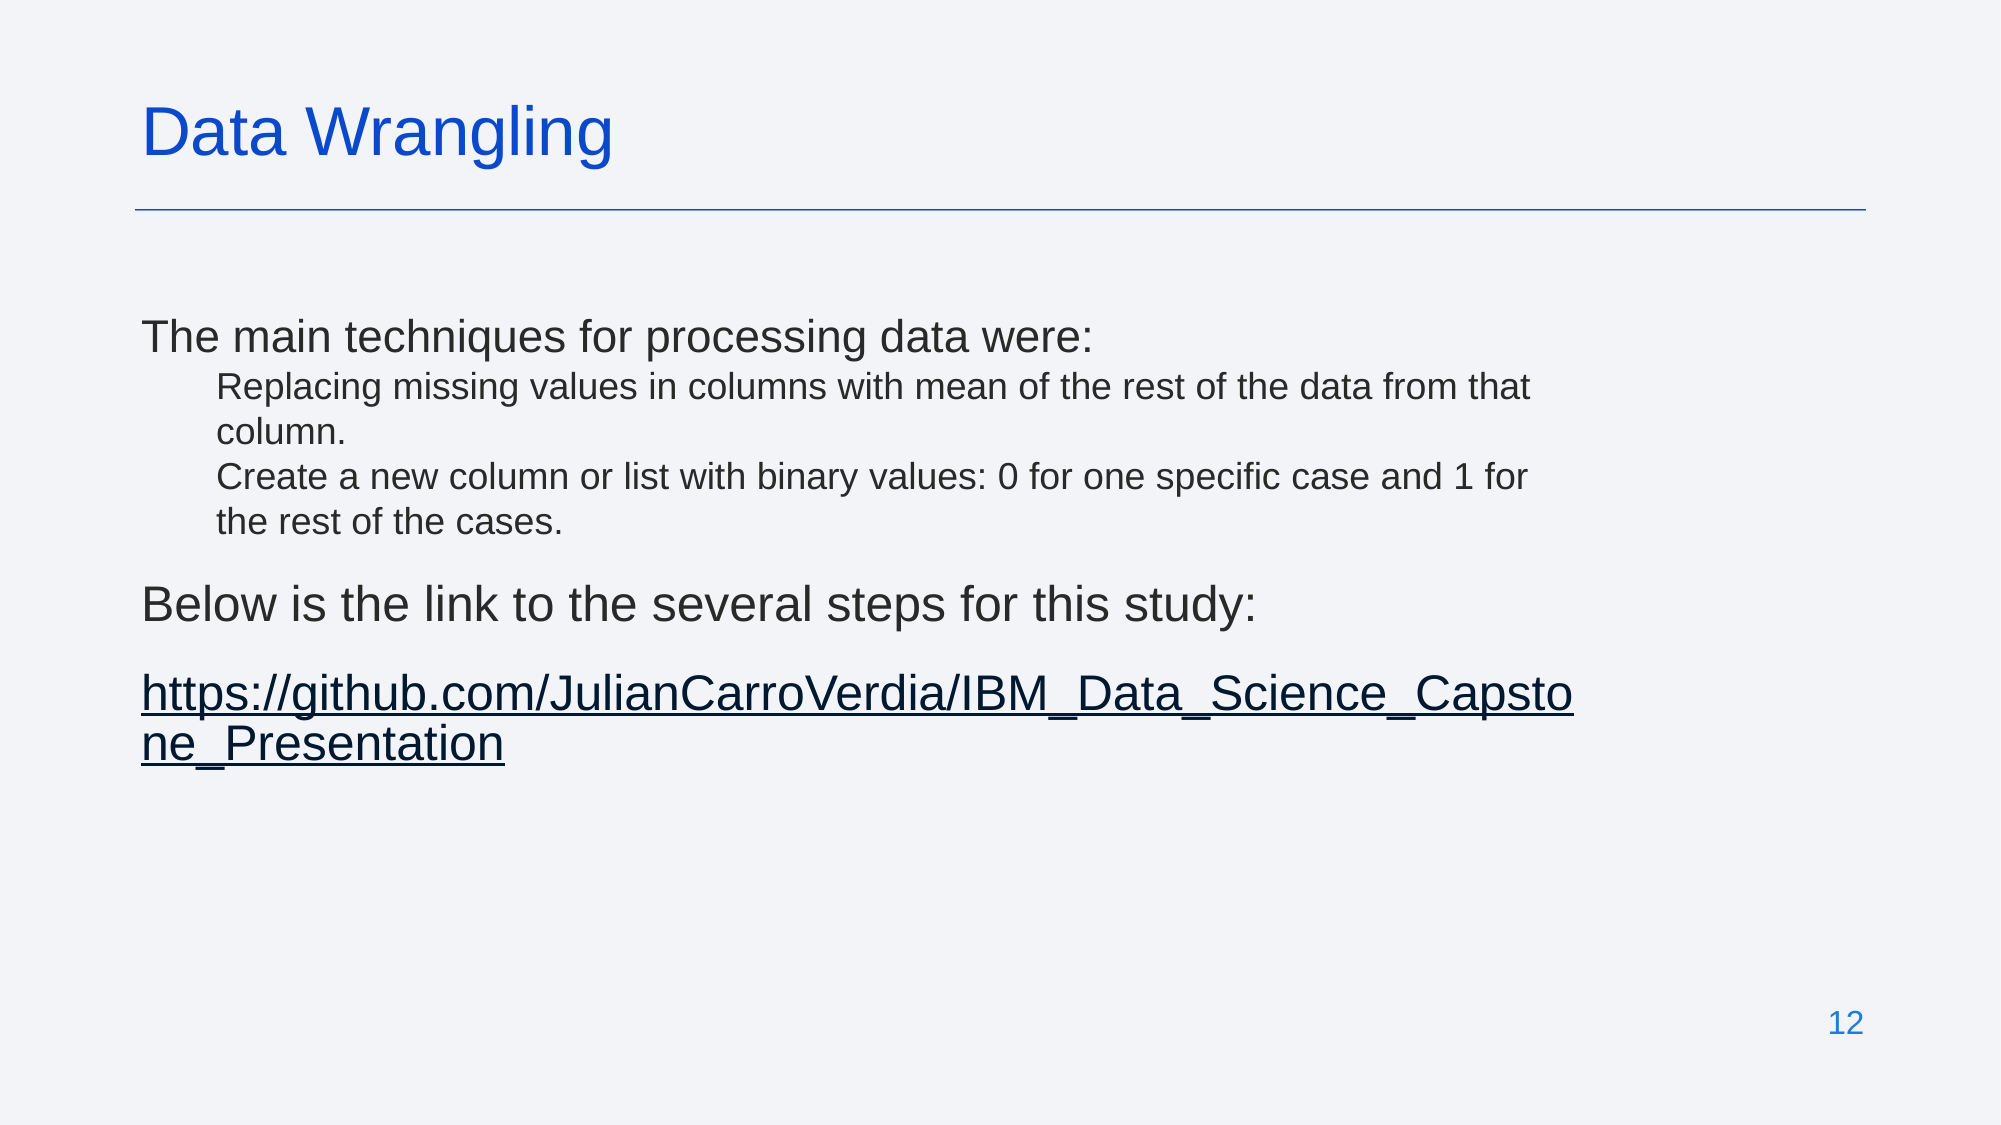

Data Wrangling
The main techniques for processing data were:
Replacing missing values in columns with mean of the rest of the data from that column.
Create a new column or list with binary values: 0 for one specific case and 1 for the rest of the cases.
Below is the link to the several steps for this study:
https://github.com/JulianCarroVerdia/IBM_Data_Science_Capstone_Presentation

12